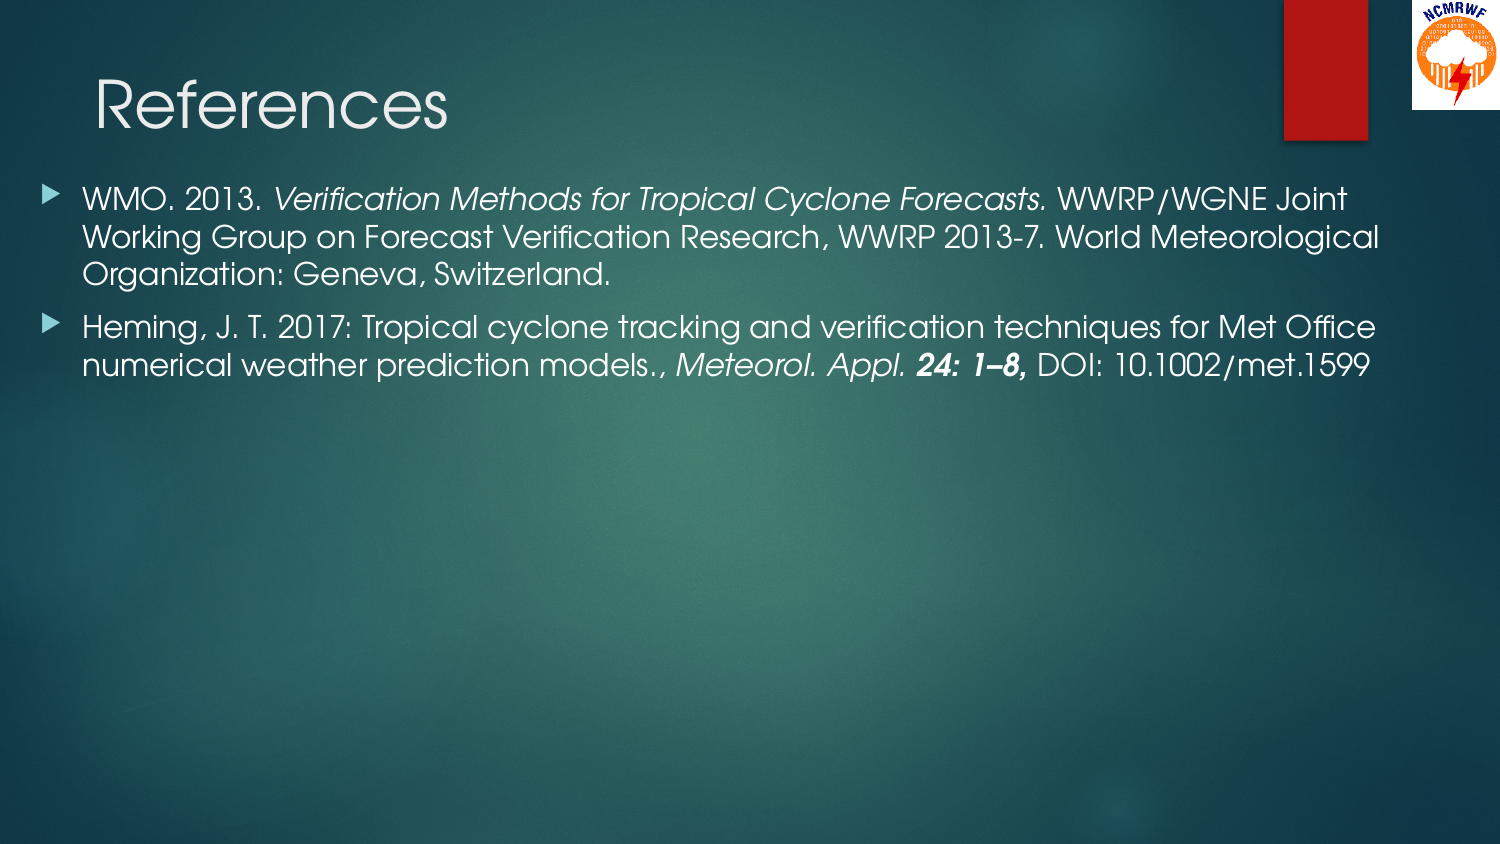

# References
WMO. 2013. Verification Methods for Tropical Cyclone Forecasts. WWRP/WGNE Joint Working Group on Forecast Verification Research, WWRP 2013-7. World Meteorological Organization: Geneva, Switzerland.
Heming, J. T. 2017: Tropical cyclone tracking and verification techniques for Met Office numerical weather prediction models., Meteorol. Appl. 24: 1–8, DOI: 10.1002/met.1599